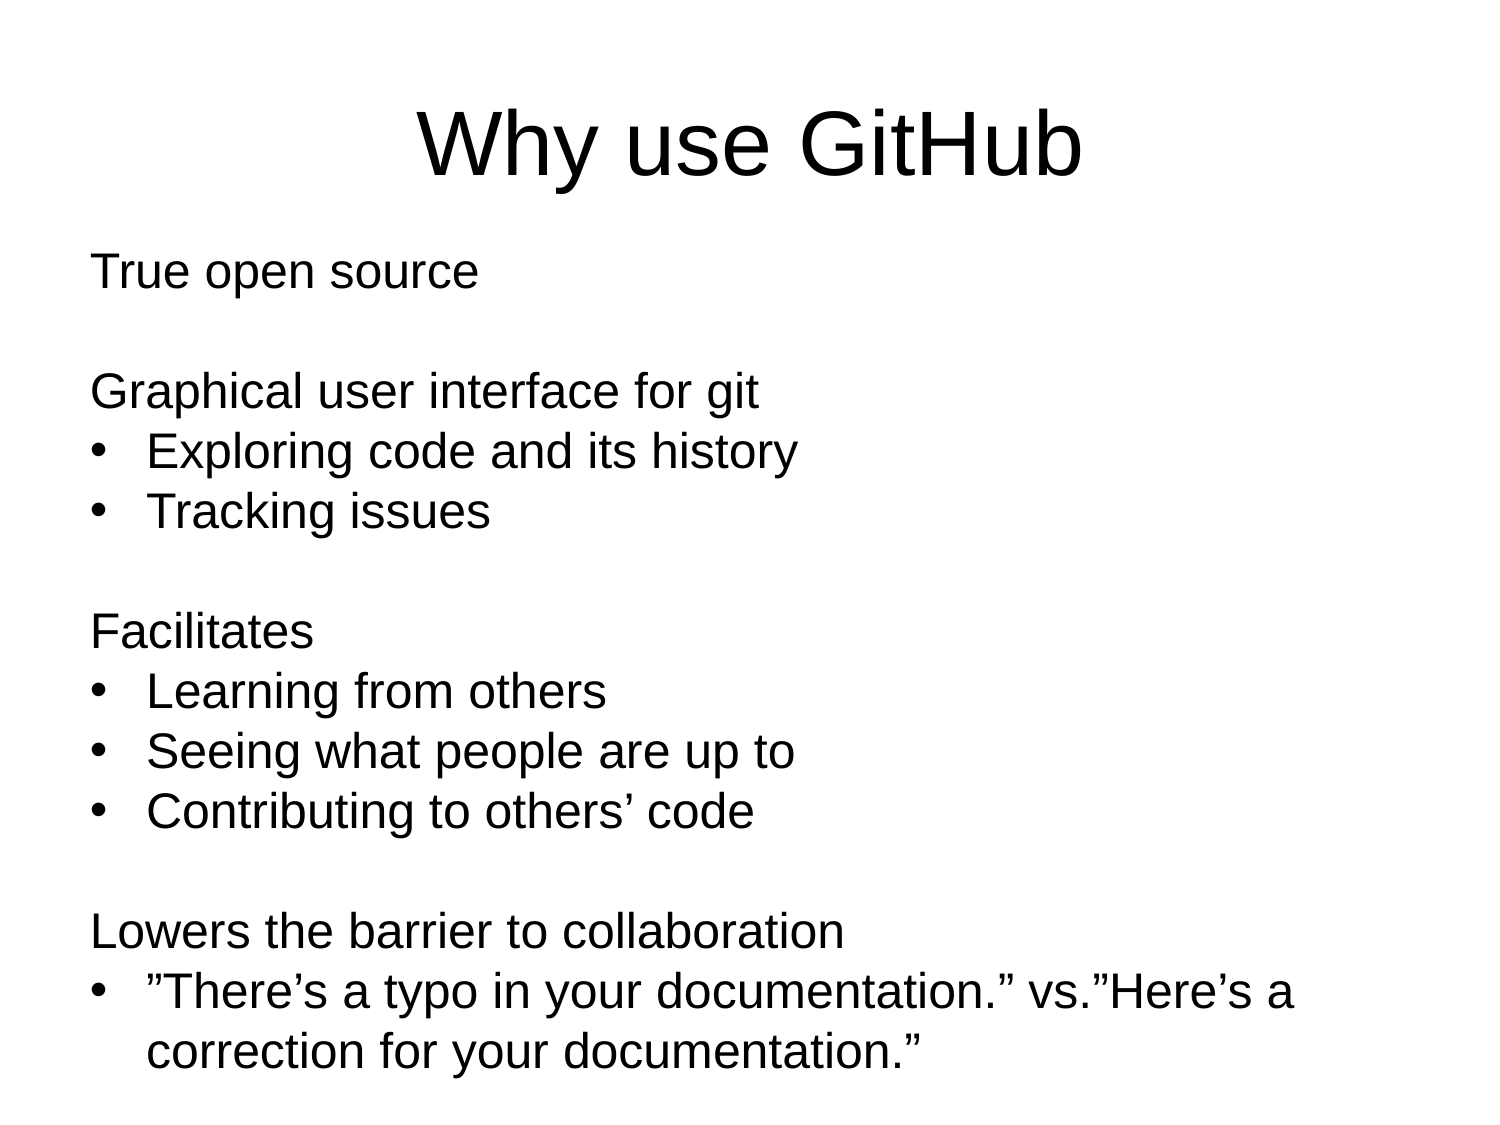

# Why use GitHub
True open source

Graphical user interface for git
Exploring code and its history
Tracking issues

Facilitates
Learning from others
Seeing what people are up to
Contributing to others’ code

Lowers the barrier to collaboration
”There’s a typo in your documentation.” vs.”Here’s a correction for your documentation.”